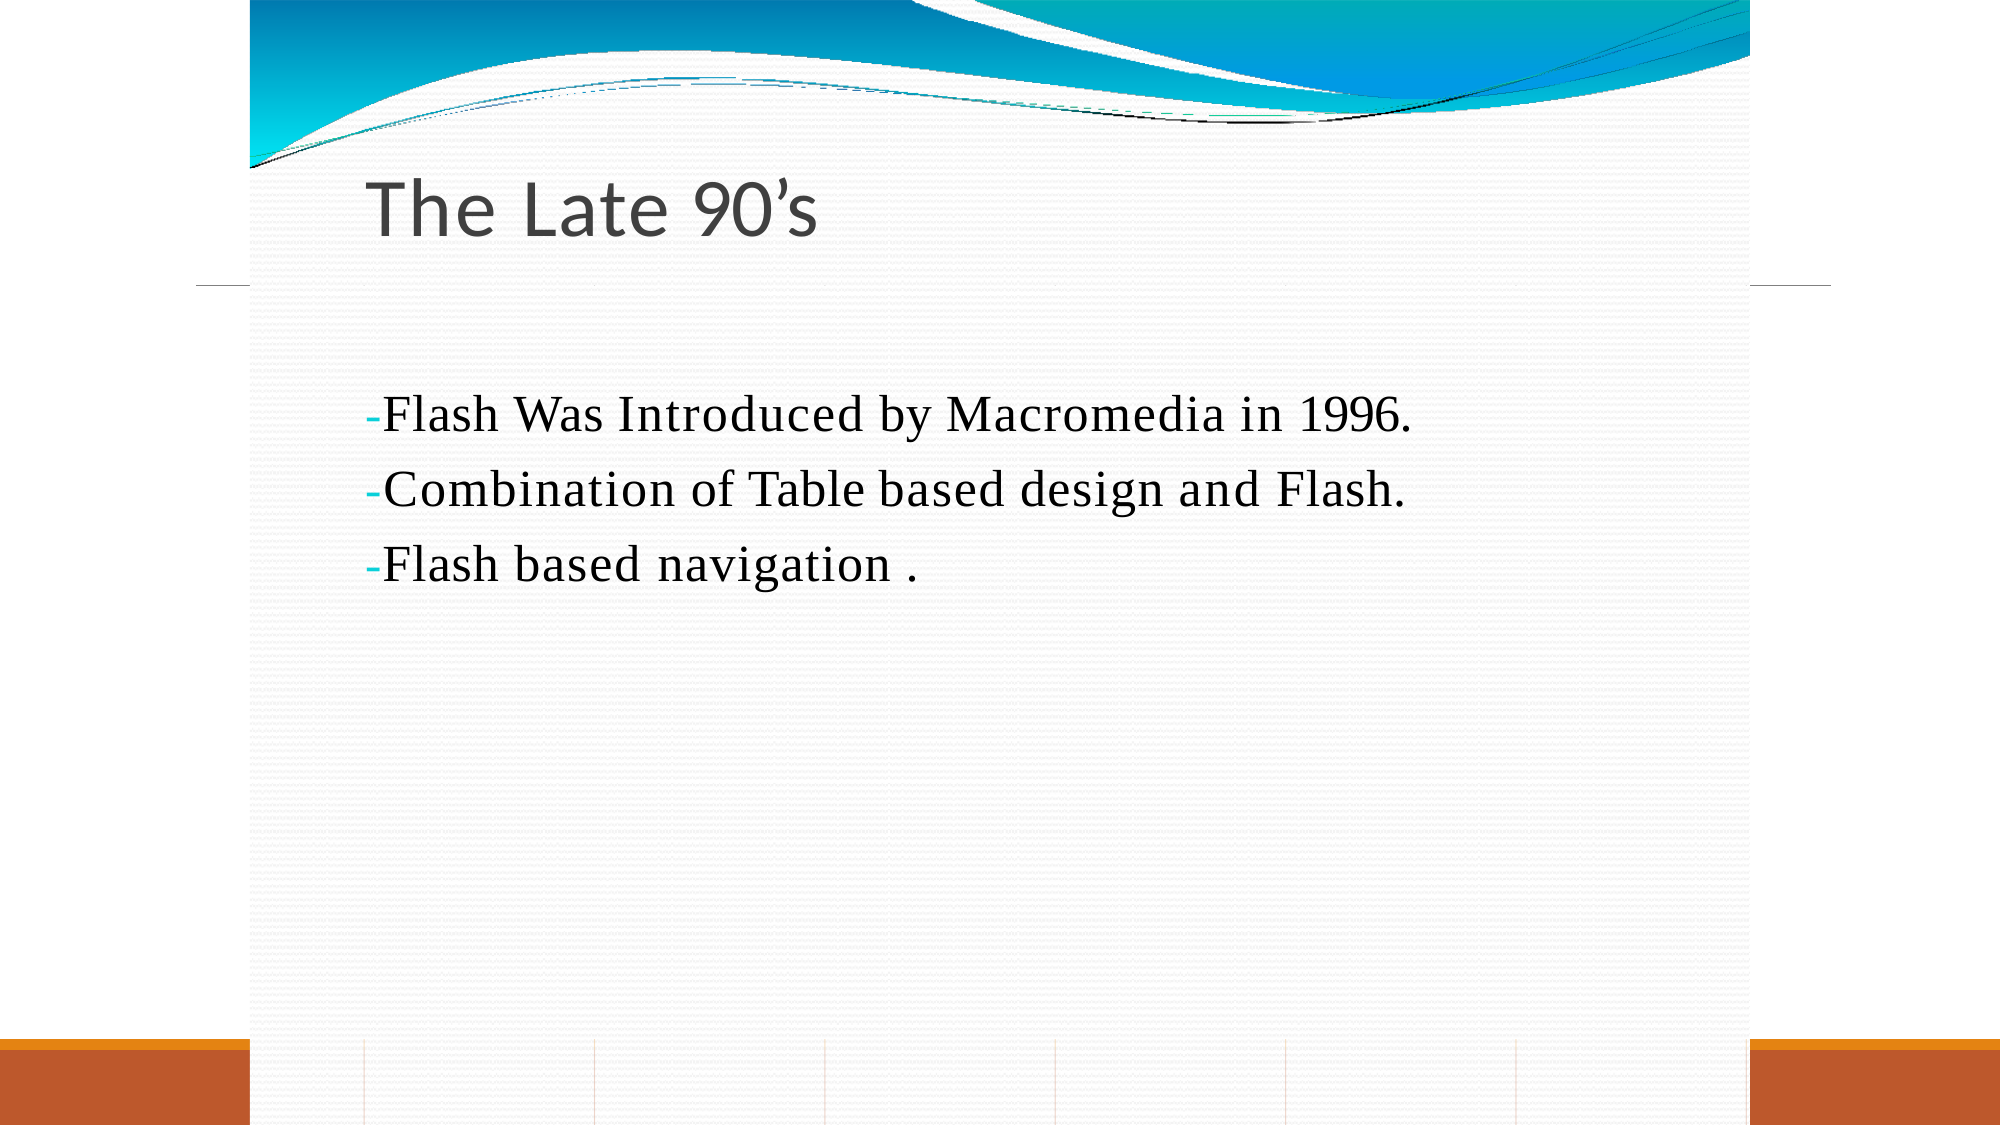

# The Late 90’s
-Flash Was Introduced by Macromedia in 1996.
-Combination of Table based design and Flash.
-Flash based navigation .